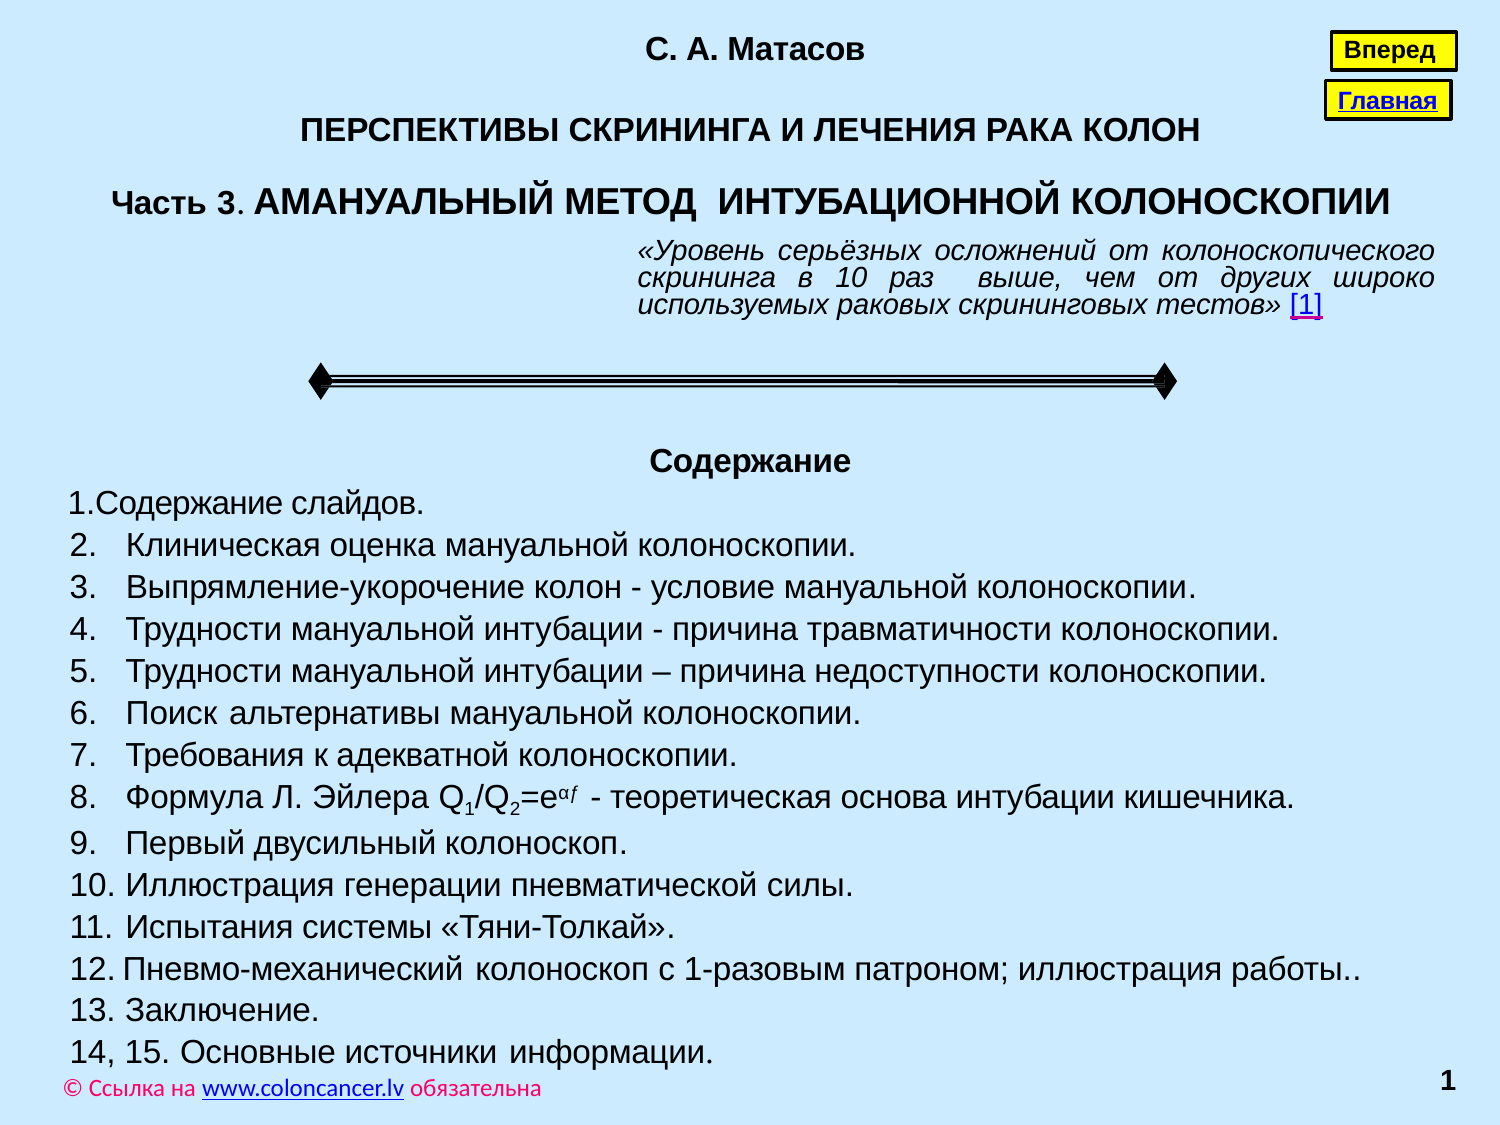

С. А. Матасов
Вперед
ПЕРСПЕКТИВЫ СКРИНИНГА И ЛЕЧЕНИЯ РАКА КОЛОН

Главная
Часть 3. АМАНУАЛЬНЫЙ МЕТОД  ИНТУБАЦИОННОЙ КОЛОНОСКОПИИ
«Уровень серьёзных осложнений от колоноскопического скрининга в 10 раз  выше, чем от других широко используемых раковых скрининговых тестов» [1]

Содержание
Содержание слайдов.
Клиническая оценка мануальной колоноскопии.
Выпрямление-укорочение колон - условие мануальной колоноскопии.
Трудности мануальной интубации - причина травматичности колоноскопии.
Трудности мануальной интубации – причина недоступности колоноскопии.
Поиск альтернативы мануальной колоноскопии.
Требования к адекватной колоноскопии.
Формула Л. Эйлера Q1/Q2=eαƒ  - теоретическая основа интубации кишечника.
Первый двусильный колоноскоп.
Иллюстрация генерации пневматической силы.
Испытания системы «Тяни-Толкай».
Пневмо-механический колоноскоп с 1-разовым патроном; иллюстрация работы..
13. Заключение.
14, 15. Основные источники информации.

1
© Ссылка на www.coloncancer.lv обязательна